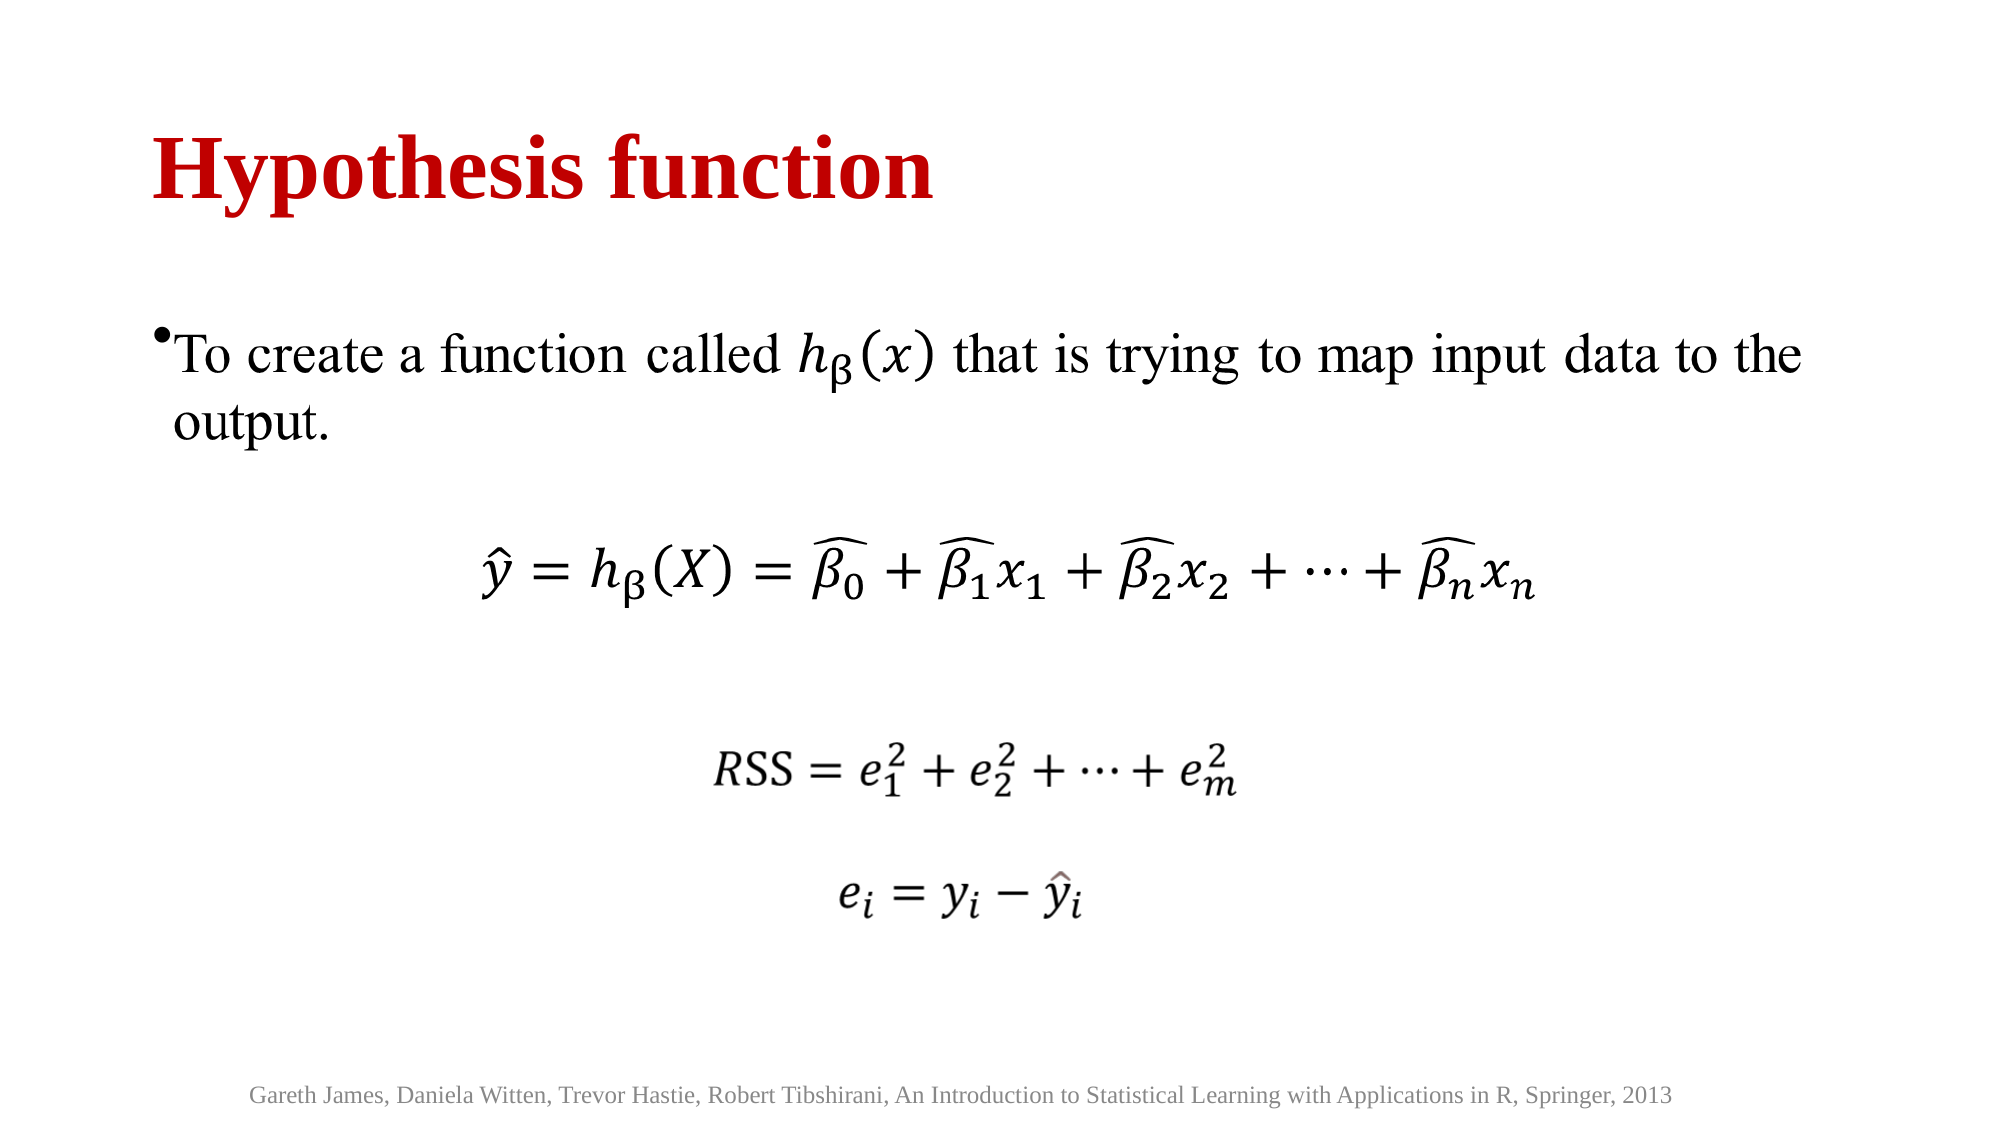

# Hypothesis function

Gareth James, Daniela Witten, Trevor Hastie, Robert Tibshirani, An Introduction to Statistical Learning with Applications in R, Springer, 2013